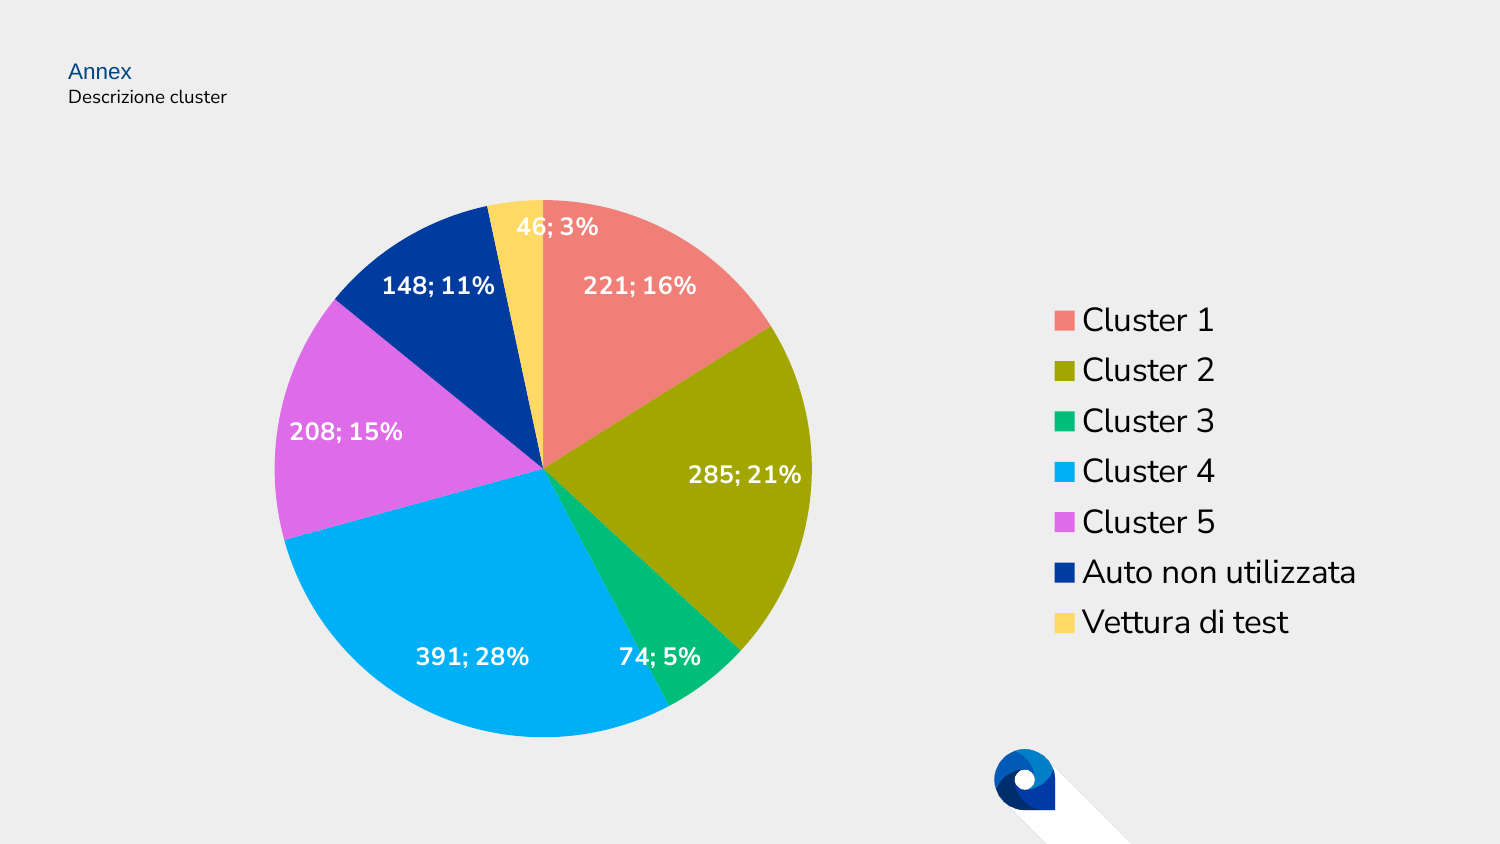

# Annex Descrizione cluster

### Chart

| Category | Vendite |
|---|---|
| Cluster 1  | 221.0 |
| Cluster 2 | 285.0 |
| Cluster 3 | 74.0 |
| Cluster 4  | 391.0 |
| Cluster 5  | 208.0 |
| Auto non utilizzata | 148.0 |
| Vettura di test | 46.0 |